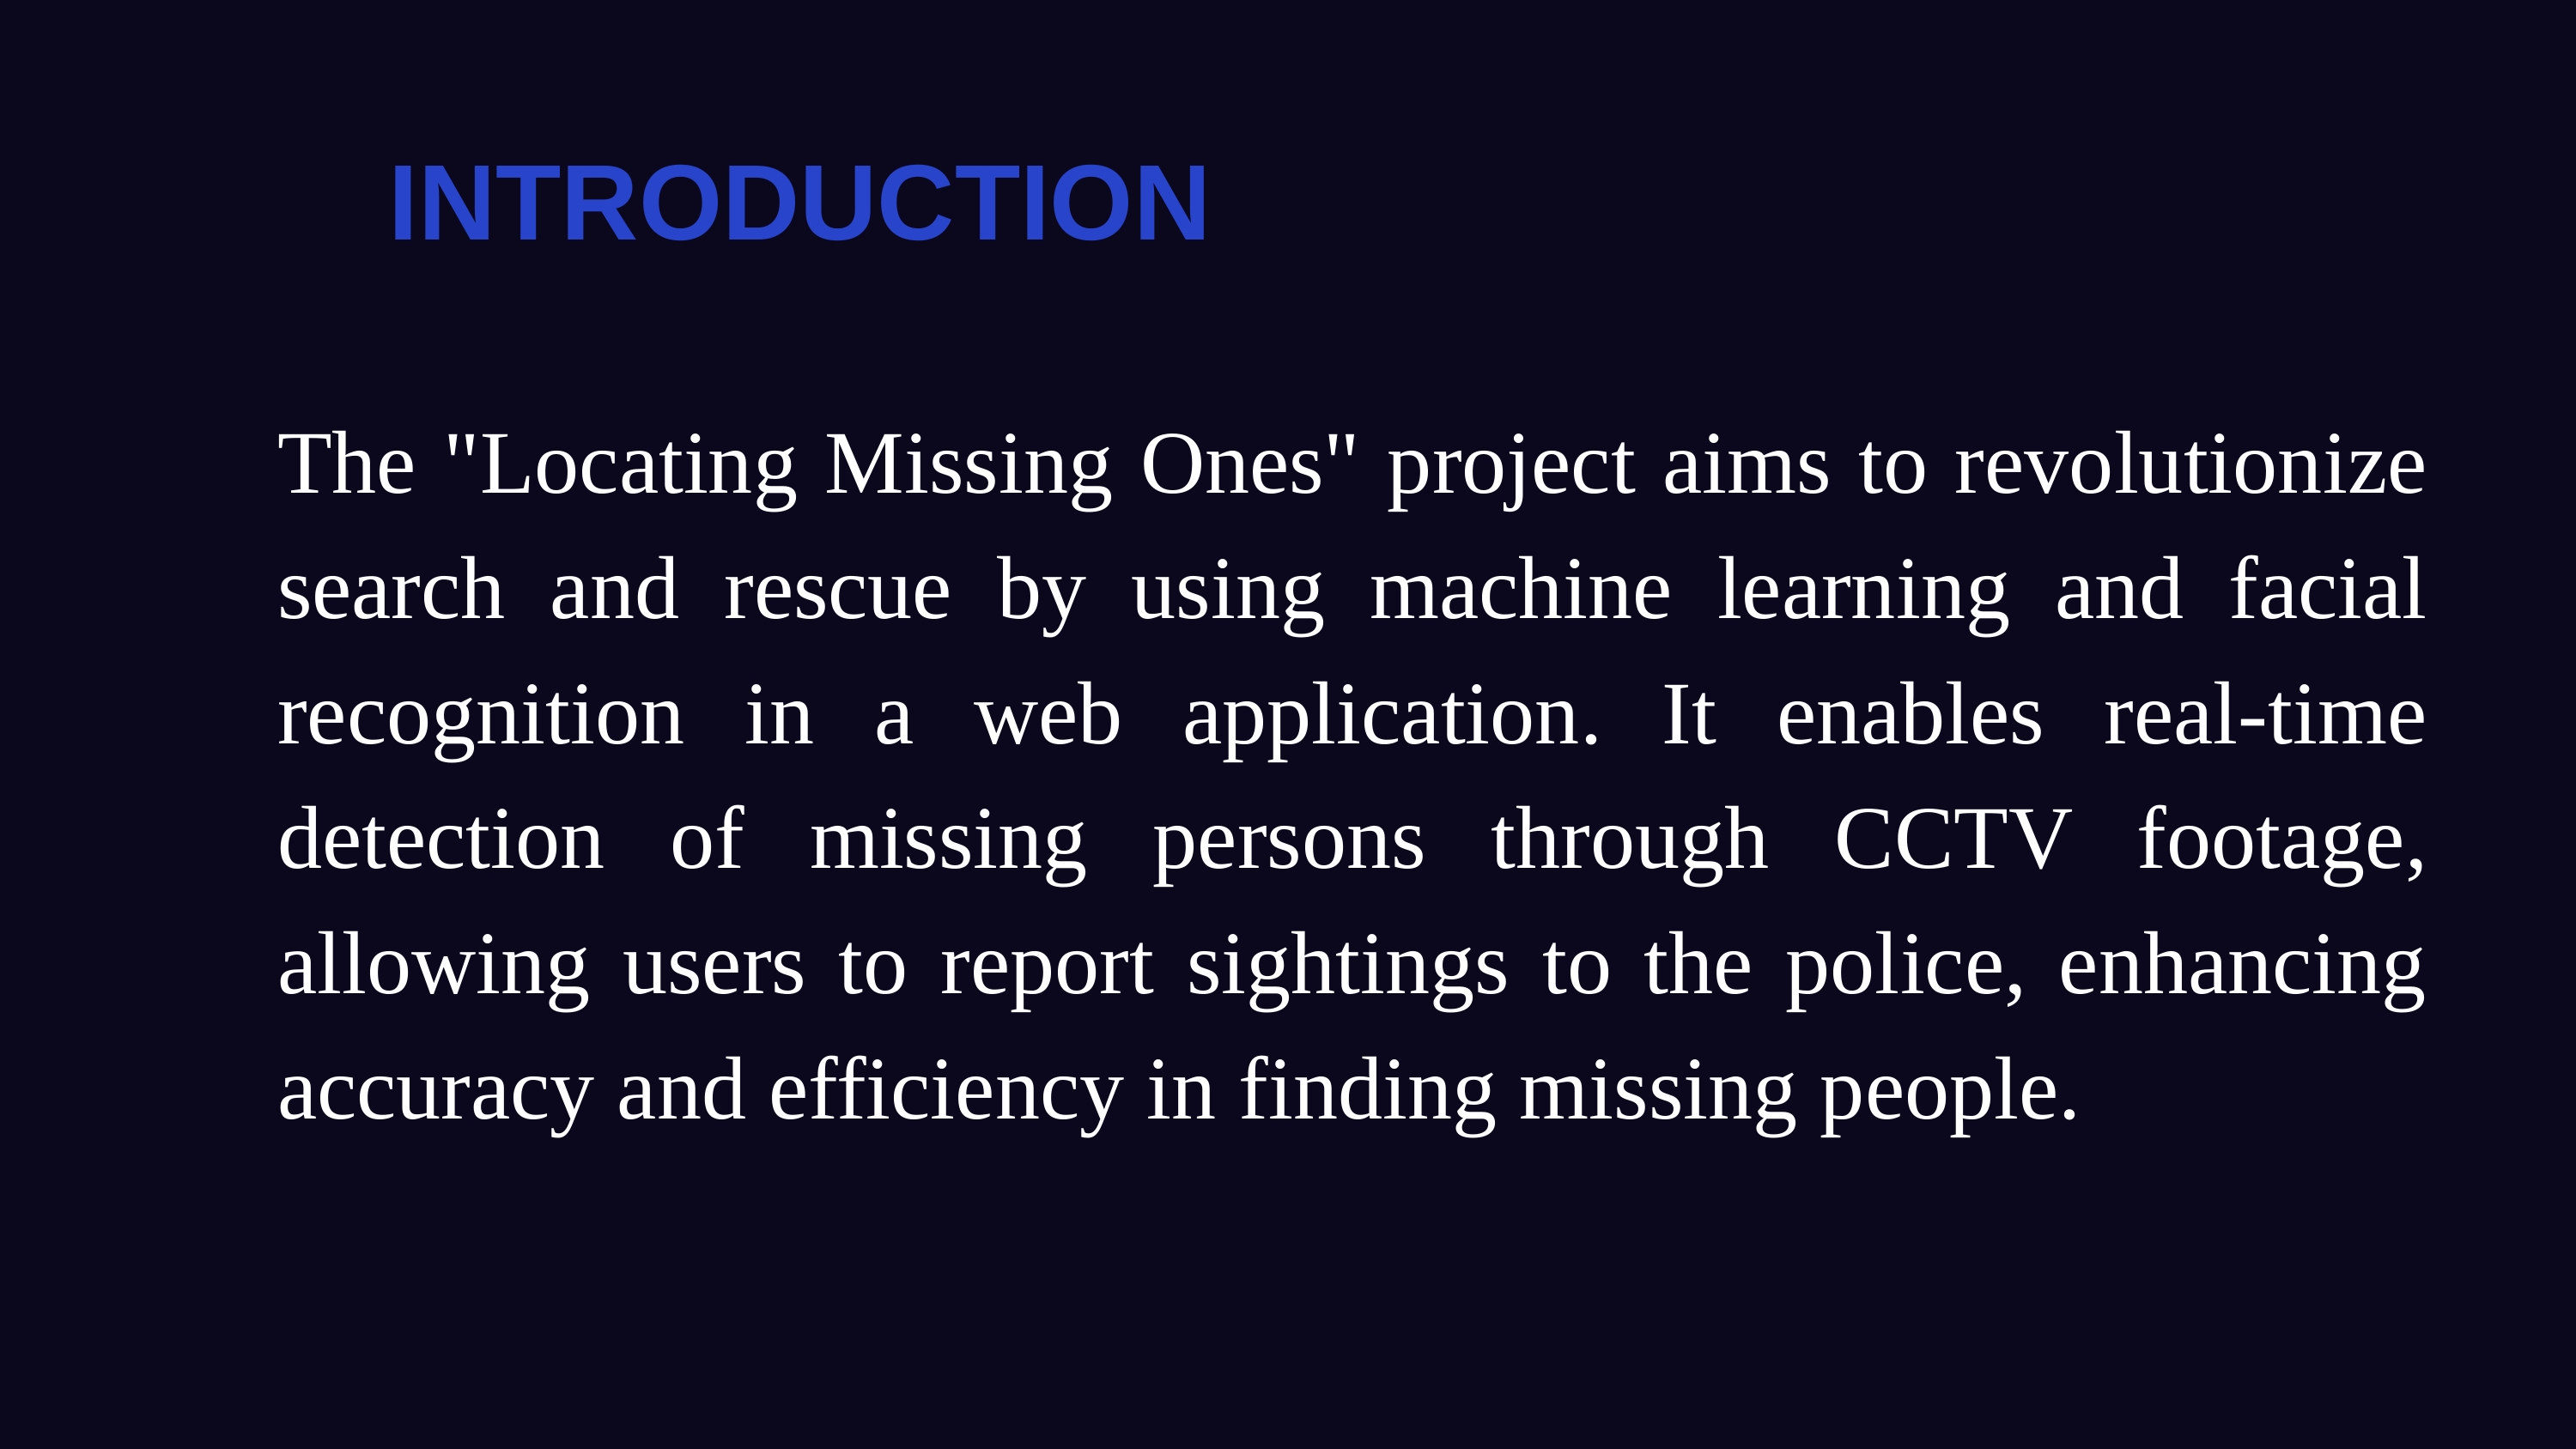

INTRODUCTION
The "Locating Missing Ones" project aims to revolutionize search and rescue by using machine learning and facial recognition in a web application. It enables real-time detection of missing persons through CCTV footage, allowing users to report sightings to the police, enhancing accuracy and efficiency in finding missing people.